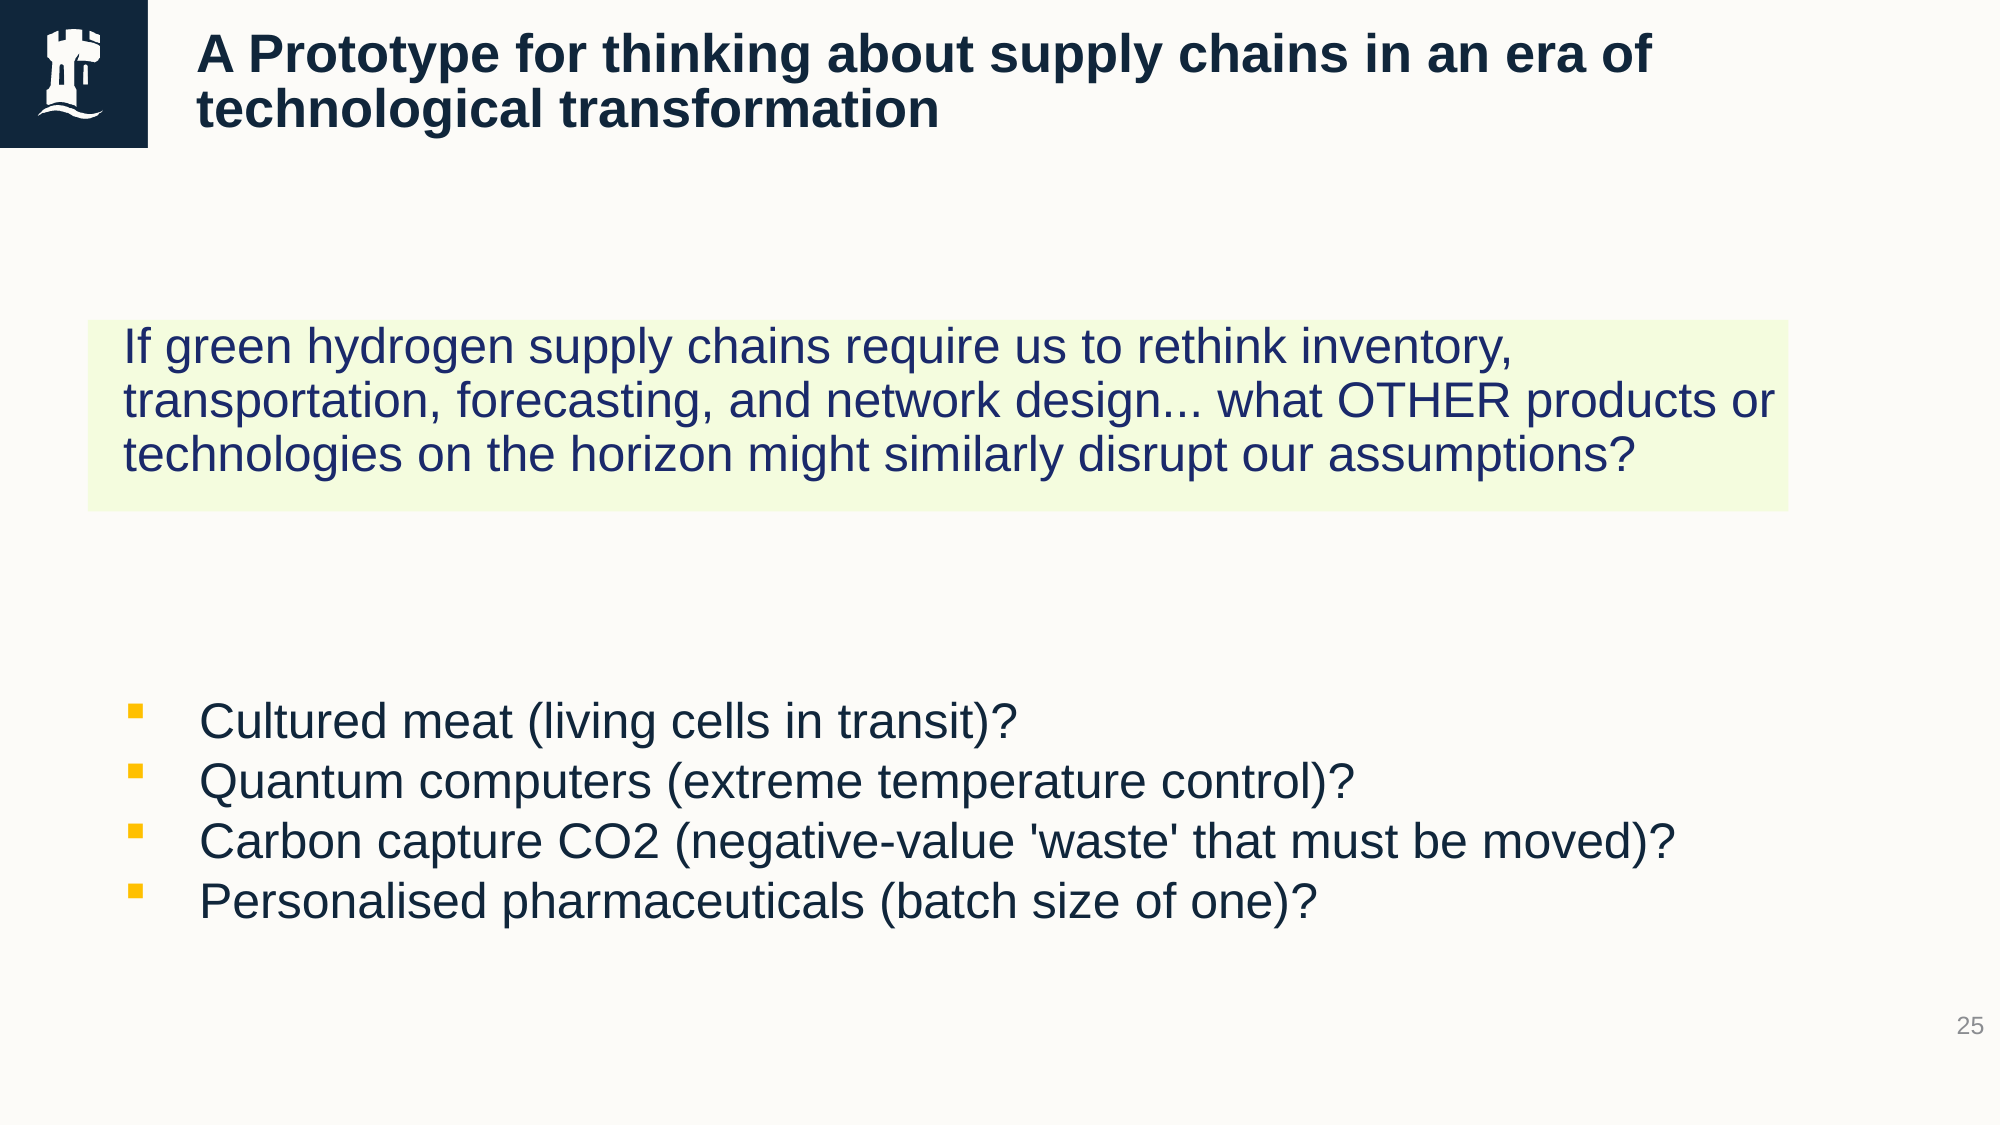

# A Prototype for thinking about supply chains in an era of technological transformation
If green hydrogen supply chains require us to rethink inventory, transportation, forecasting, and network design... what OTHER products or technologies on the horizon might similarly disrupt our assumptions?
Cultured meat (living cells in transit)?
Quantum computers (extreme temperature control)?
Carbon capture CO2 (negative-value 'waste' that must be moved)?
Personalised pharmaceuticals (batch size of one)?